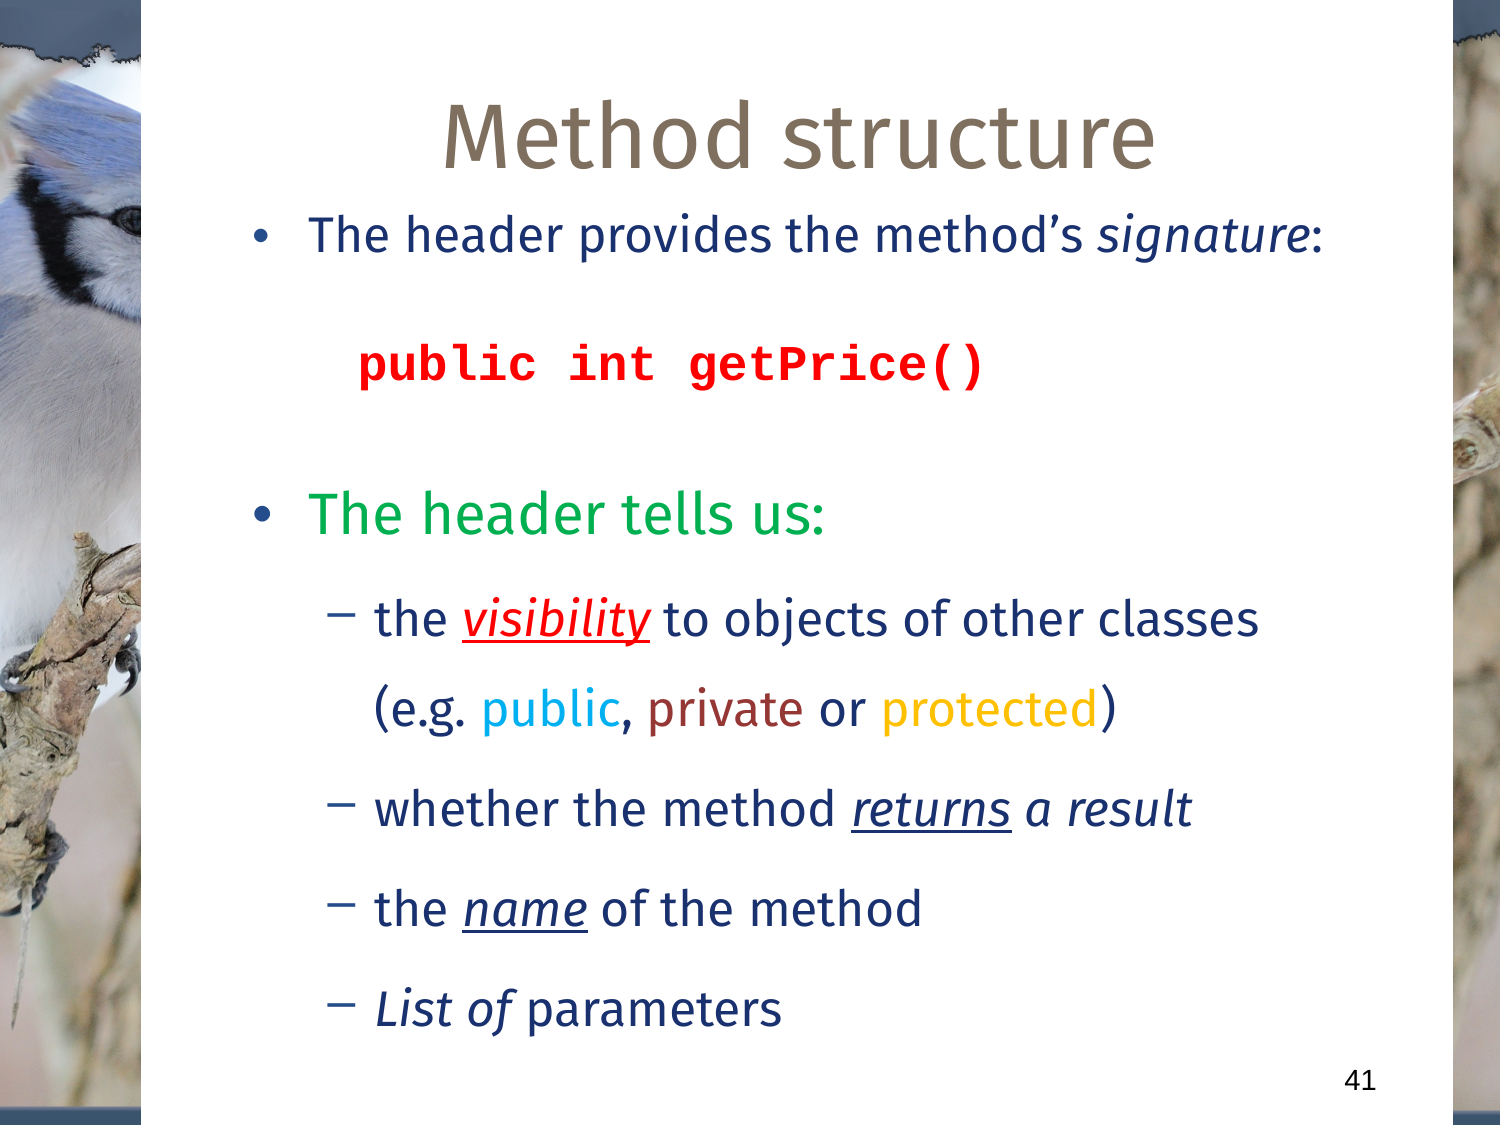

# Method structure
The header provides the method’s signature:

 public int getPrice()
The header tells us:
the visibility to objects of other classes       (e.g. public, private or protected)
whether the method returns a result
the name of the method
List of parameters